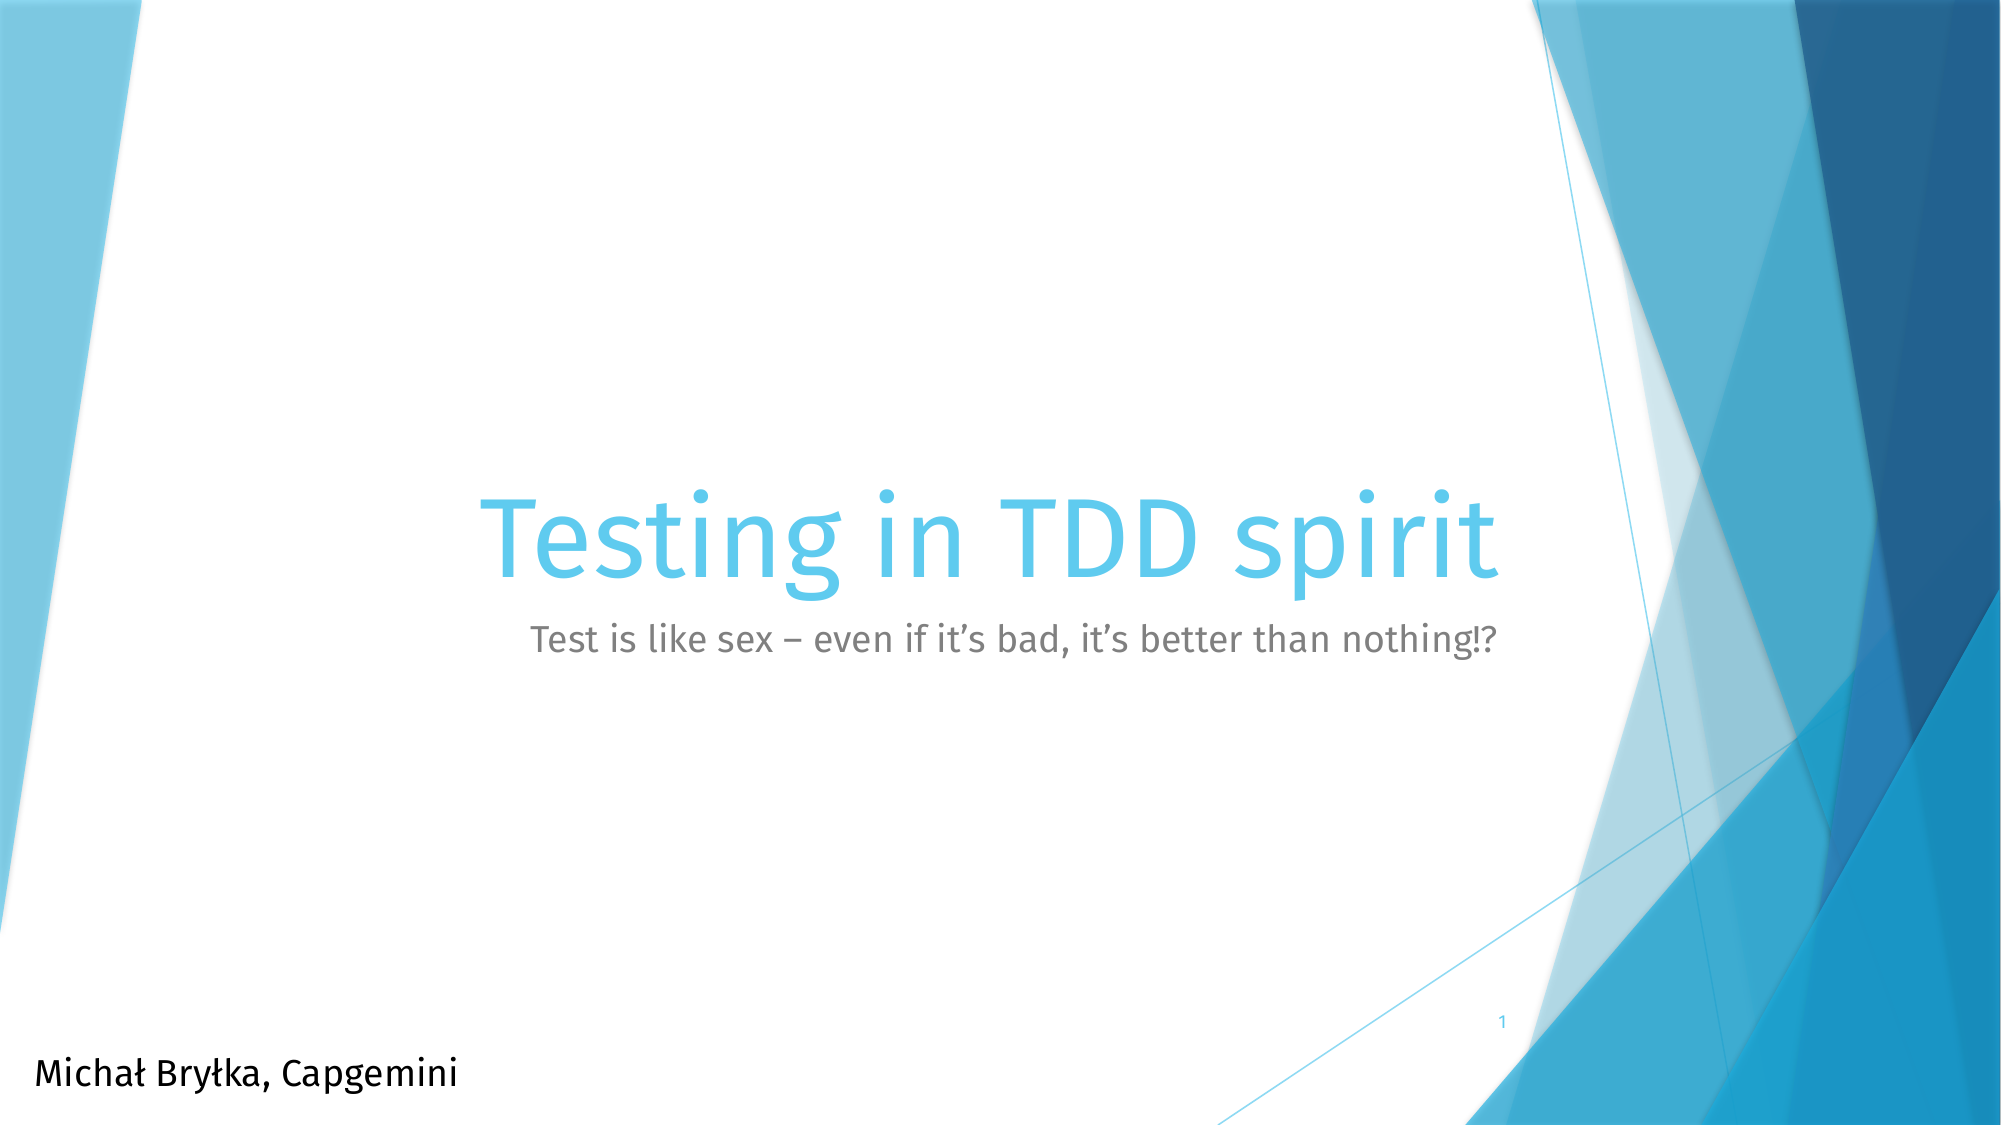

# Testing in TDD spirit
Test is like sex – even if it’s bad, it’s better than nothing!?
1
Michał Bryłka, Capgemini